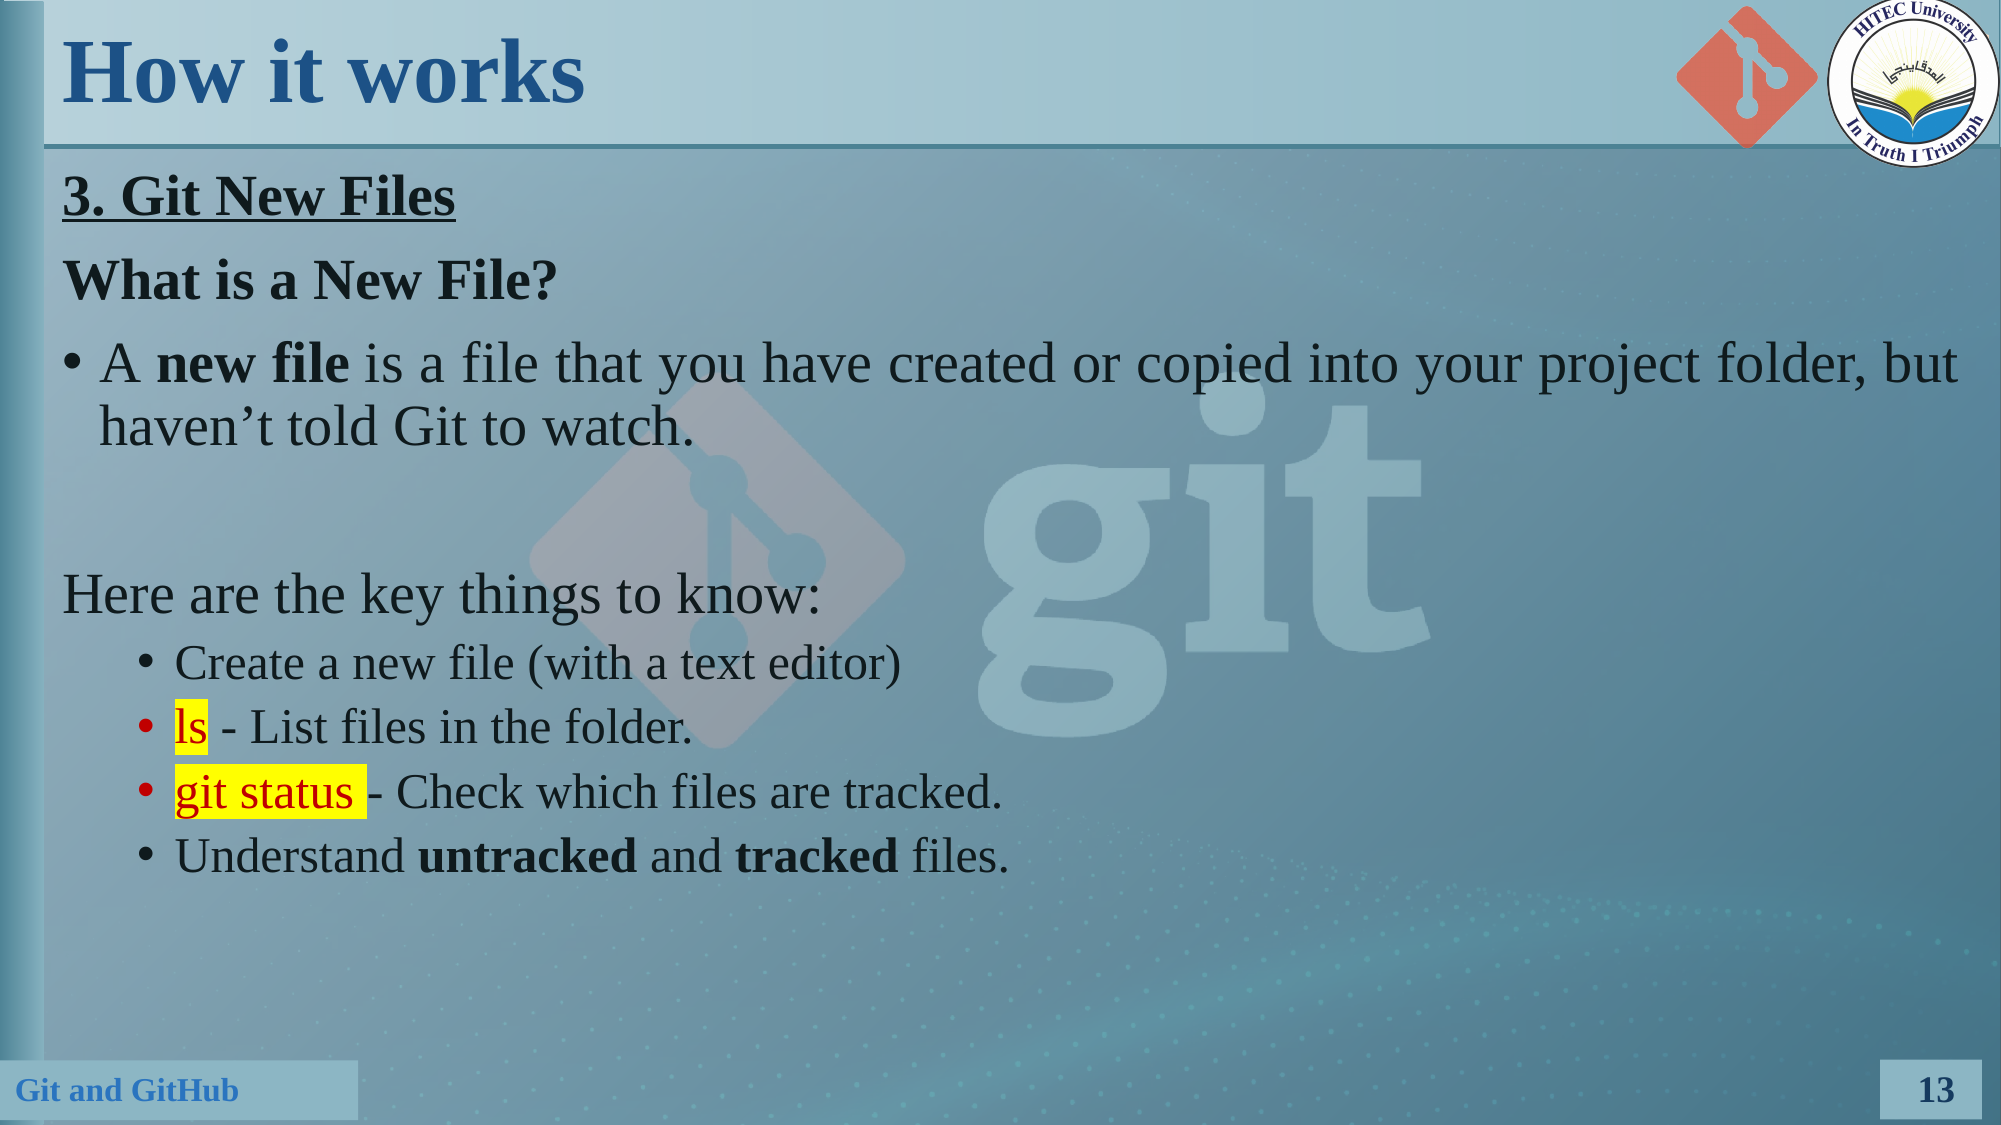

# How it works
3. Git New Files
What is a New File?
A new file is a file that you have created or copied into your project folder, but haven’t told Git to watch.

Here are the key things to know:
Create a new file (with a text editor)
ls - List files in the folder.
git status - Check which files are tracked.
Understand untracked and tracked files.

13